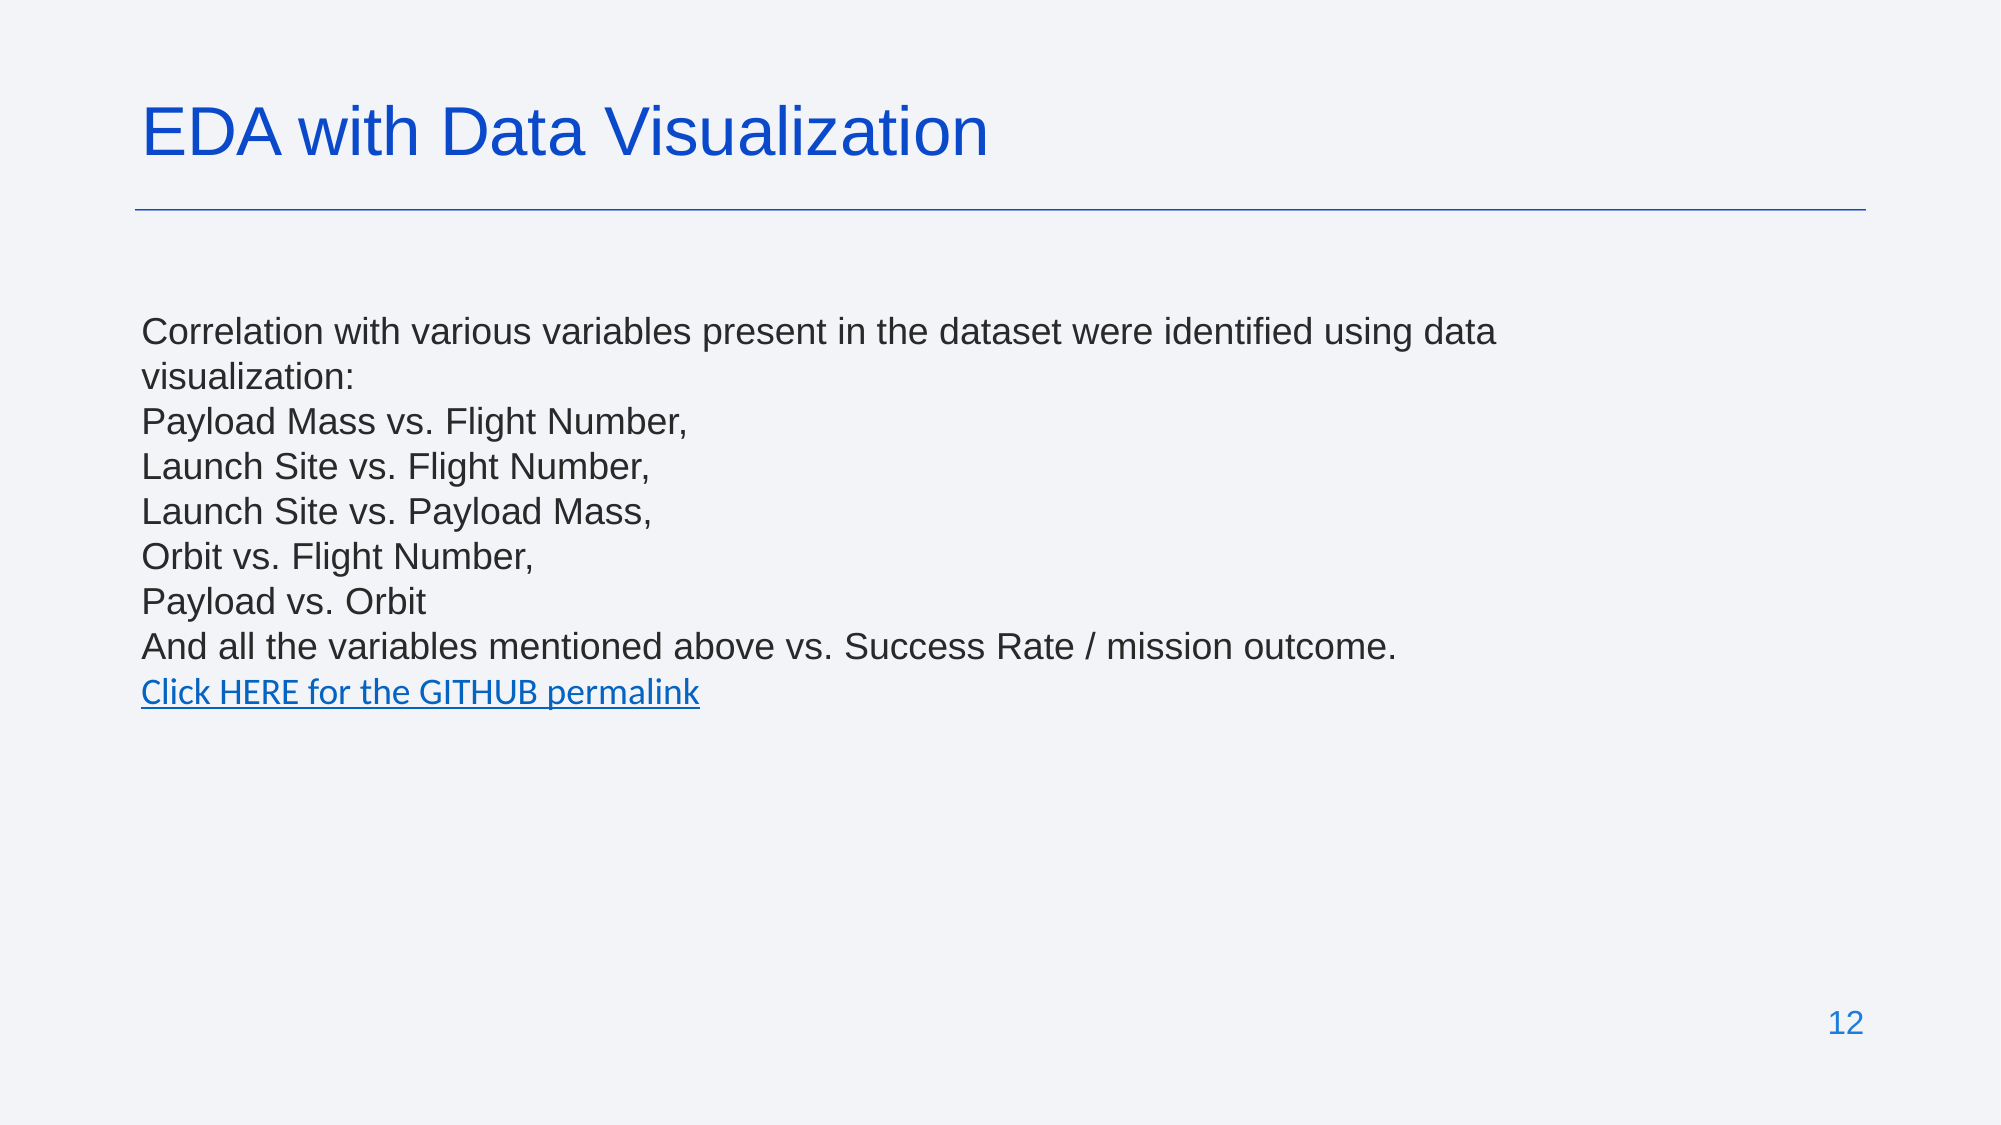

EDA with Data Visualization
Correlation with various variables present in the dataset were identified using data visualization:
Payload Mass vs. Flight Number,
Launch Site vs. Flight Number,
Launch Site vs. Payload Mass,
Orbit vs. Flight Number,
Payload vs. Orbit
And all the variables mentioned above vs. Success Rate / mission outcome.
Click HERE for the GITHUB permalink

12